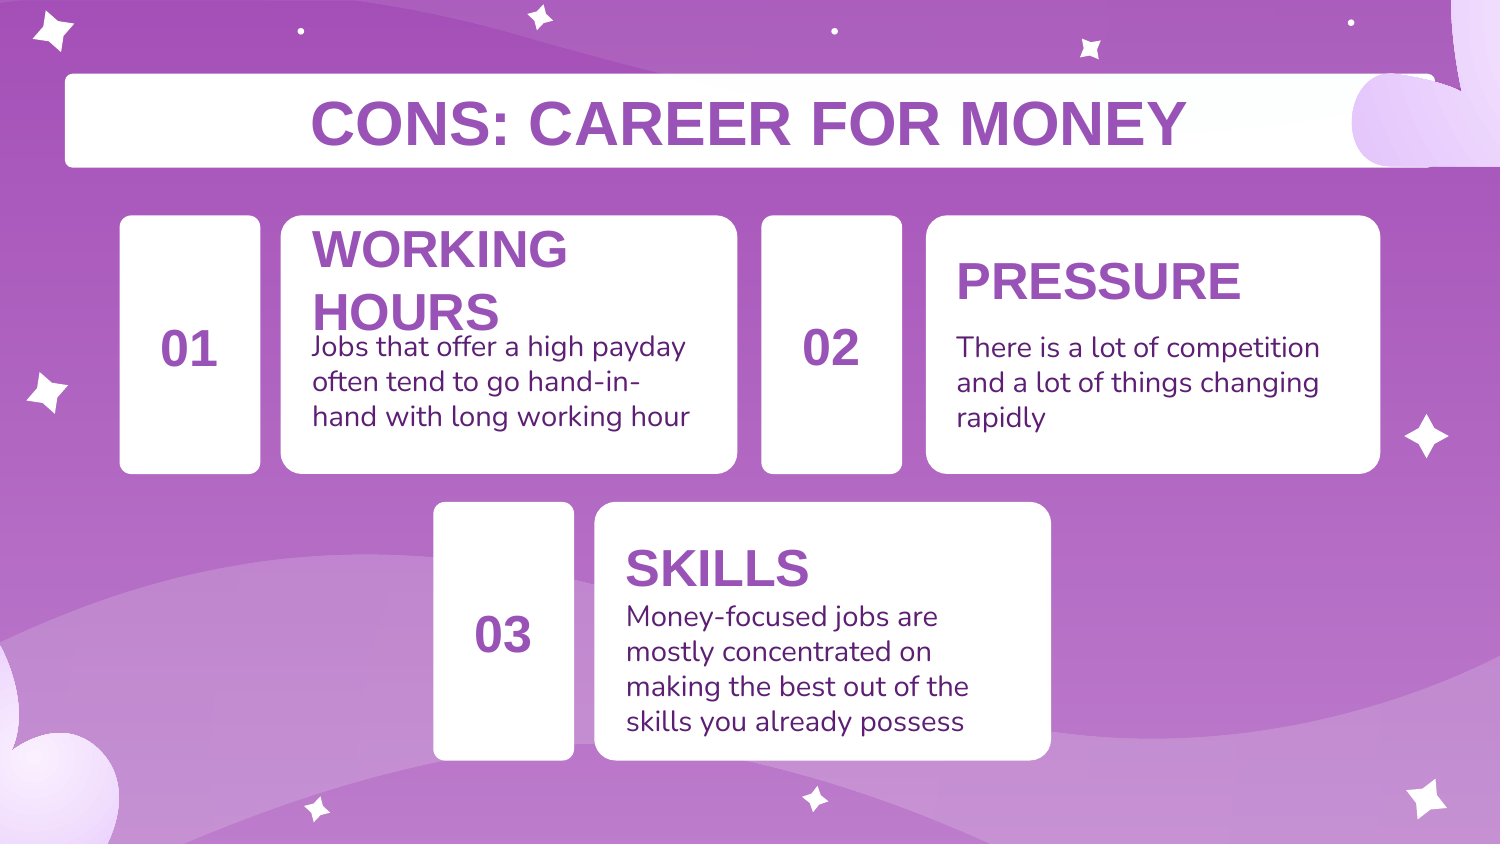

CONS: CAREER FOR MONEY

02
01
# WORKING HOURS
PRESSURE
Jobs that offer a high payday often tend to go hand-in-hand with long working hour
There is a lot of competition and a lot of things changing rapidly

03
SKILLS
Money-focused jobs are mostly concentrated on making the best out of the skills you already possess